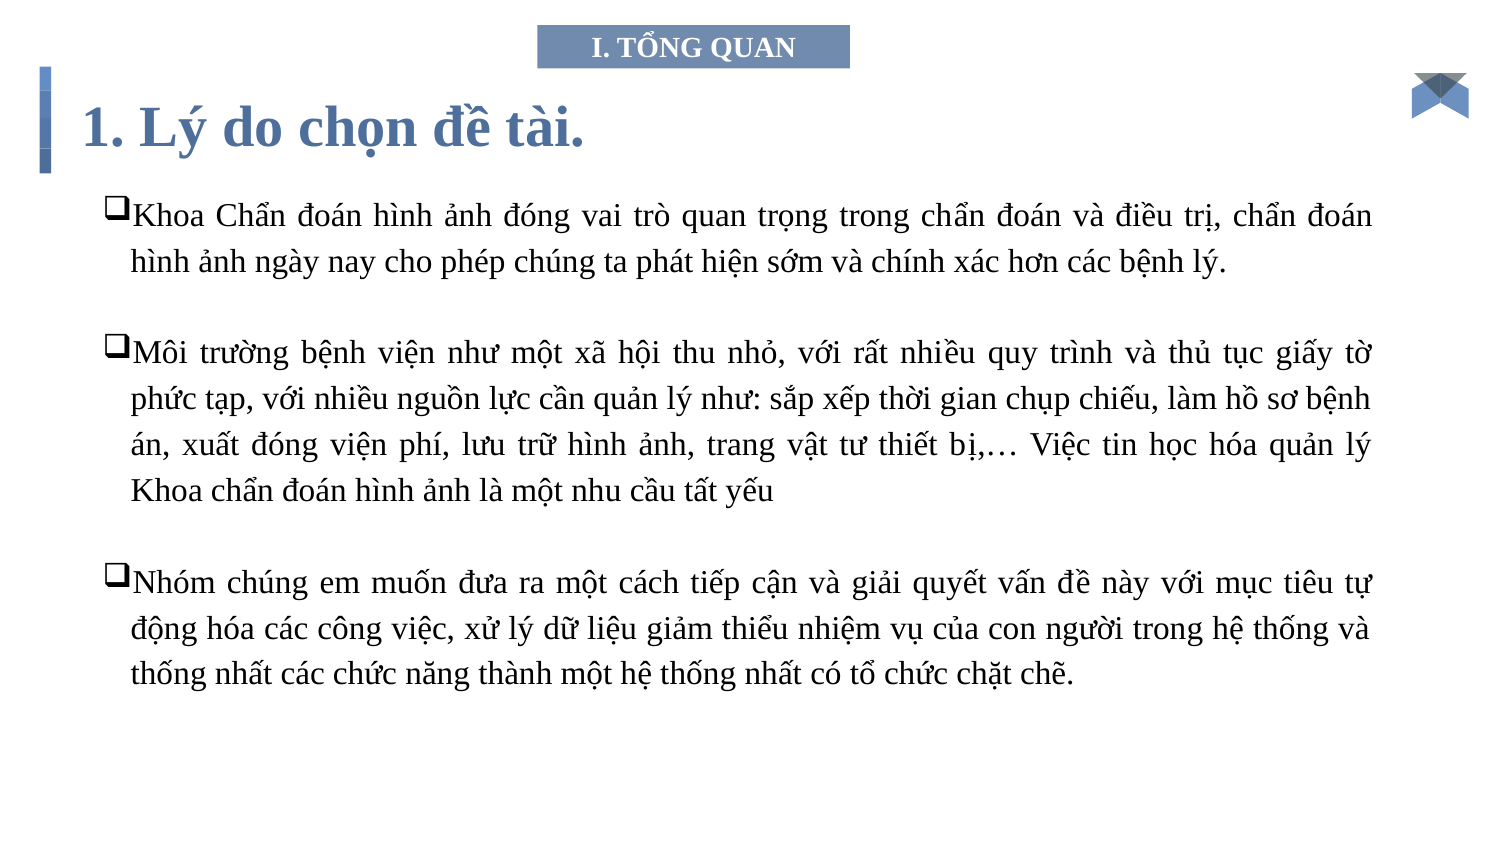

I. TỔNG QUAN

# 1. Lý do chọn đề tài.
Khoa Chẩn đoán hình ảnh đóng vai trò quan trọng trong chẩn đoán và điều trị, chẩn đoán hình ảnh ngày nay cho phép chúng ta phát hiện sớm và chính xác hơn các bệnh lý.

Môi trường bệnh viện như một xã hội thu nhỏ, với rất nhiều quy trình và thủ tục giấy tờ phức tạp, với nhiều nguồn lực cần quản lý như: sắp xếp thời gian chụp chiếu, làm hồ sơ bệnh án, xuất đóng viện phí, lưu trữ hình ảnh, trang vật tư thiết bị,… Việc tin học hóa quản lý Khoa chẩn đoán hình ảnh là một nhu cầu tất yếu

Nhóm chúng em muốn đưa ra một cách tiếp cận và giải quyết vấn đề này với mục tiêu tự động hóa các công việc, xử lý dữ liệu giảm thiểu nhiệm vụ của con người trong hệ thống và thống nhất các chức năng thành một hệ thống nhất có tổ chức chặt chẽ.